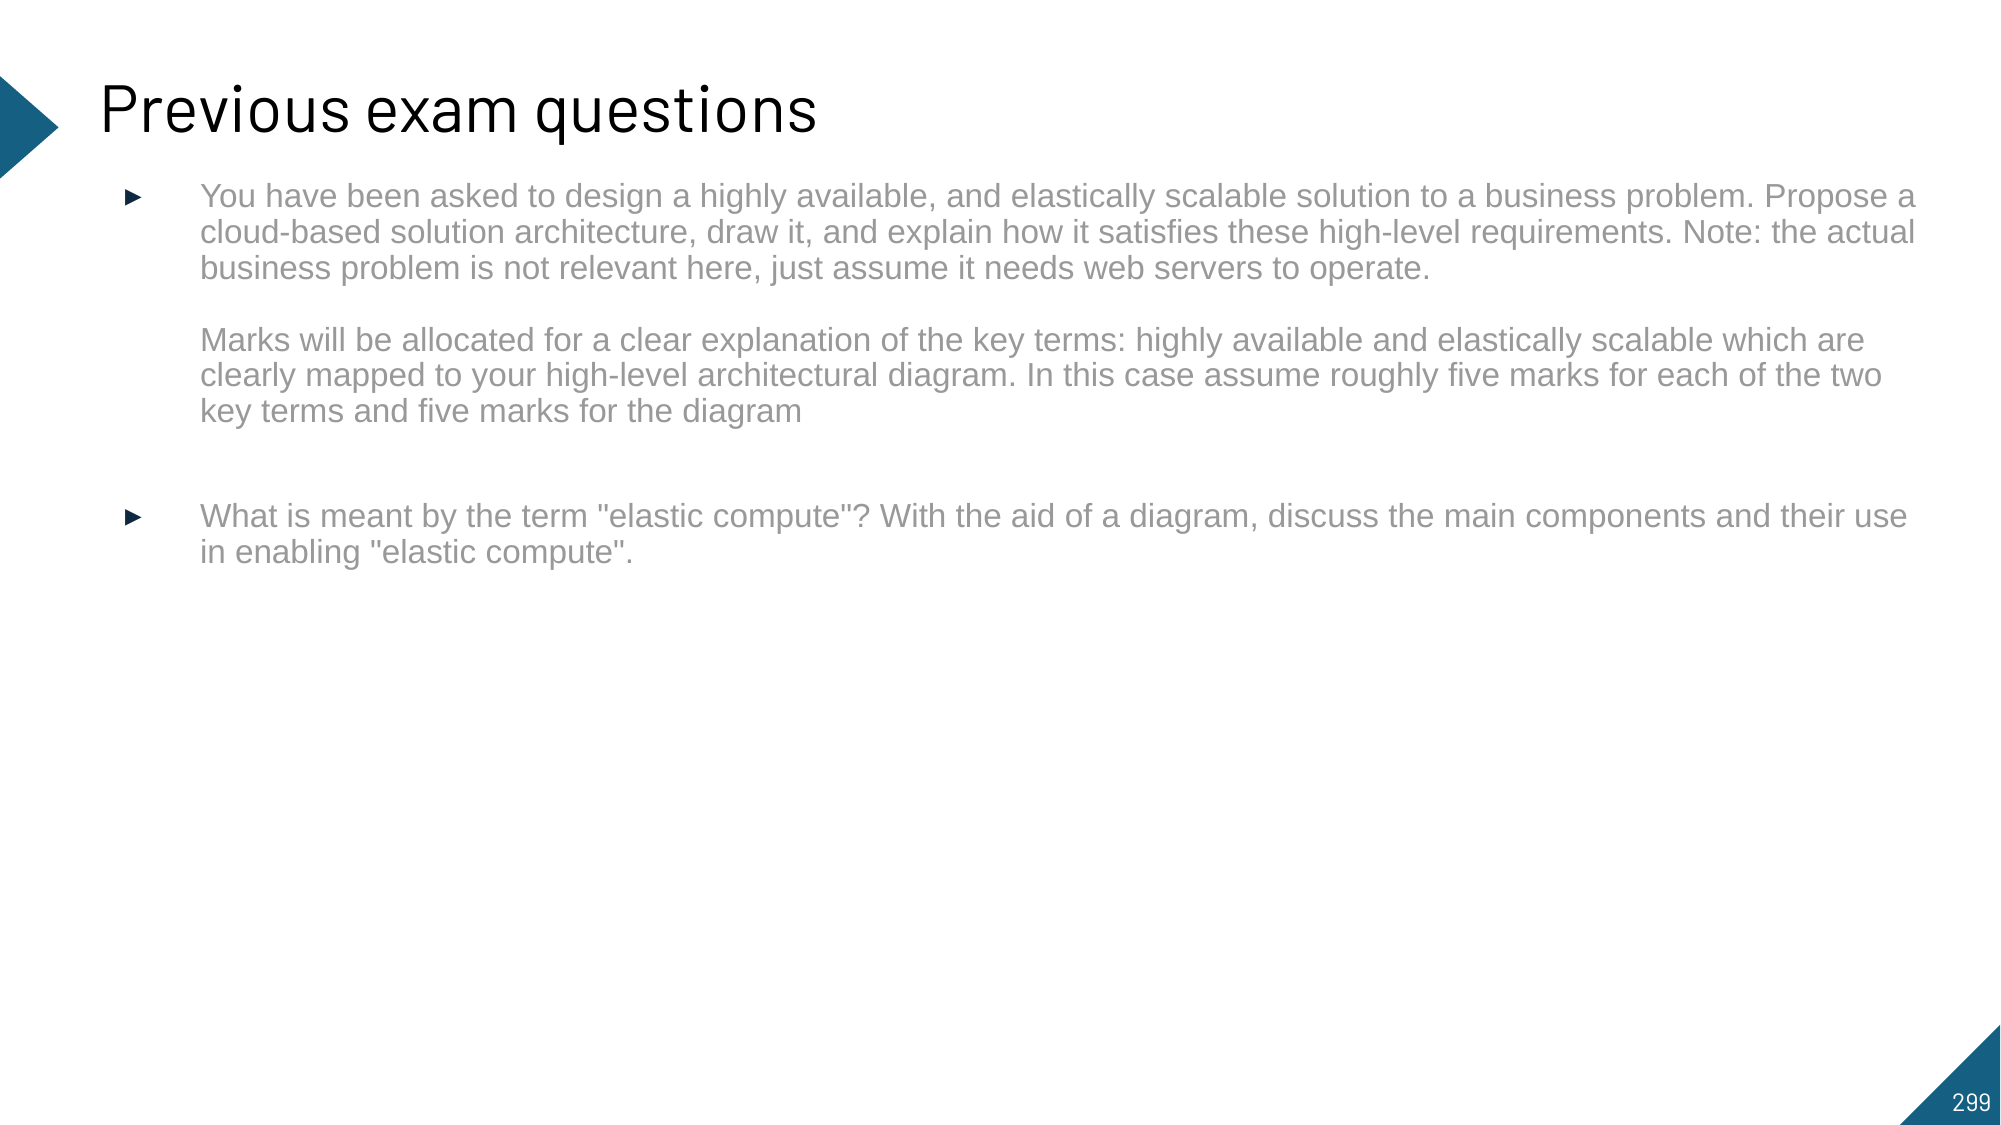

# Previous exam questions
You have been asked to design a highly available, and elastically scalable solution to a business problem. Propose a cloud-based solution architecture, draw it, and explain how it satisfies these high-level requirements. Note: the actual business problem is not relevant here, just assume it needs web servers to operate.
Marks will be allocated for a clear explanation of the key terms: highly available and elastically scalable which are clearly mapped to your high-level architectural diagram. In this case assume roughly five marks for each of the two key terms and five marks for the diagram

What is meant by the term "elastic compute"? With the aid of a diagram, discuss the main components and their use in enabling "elastic compute".

299